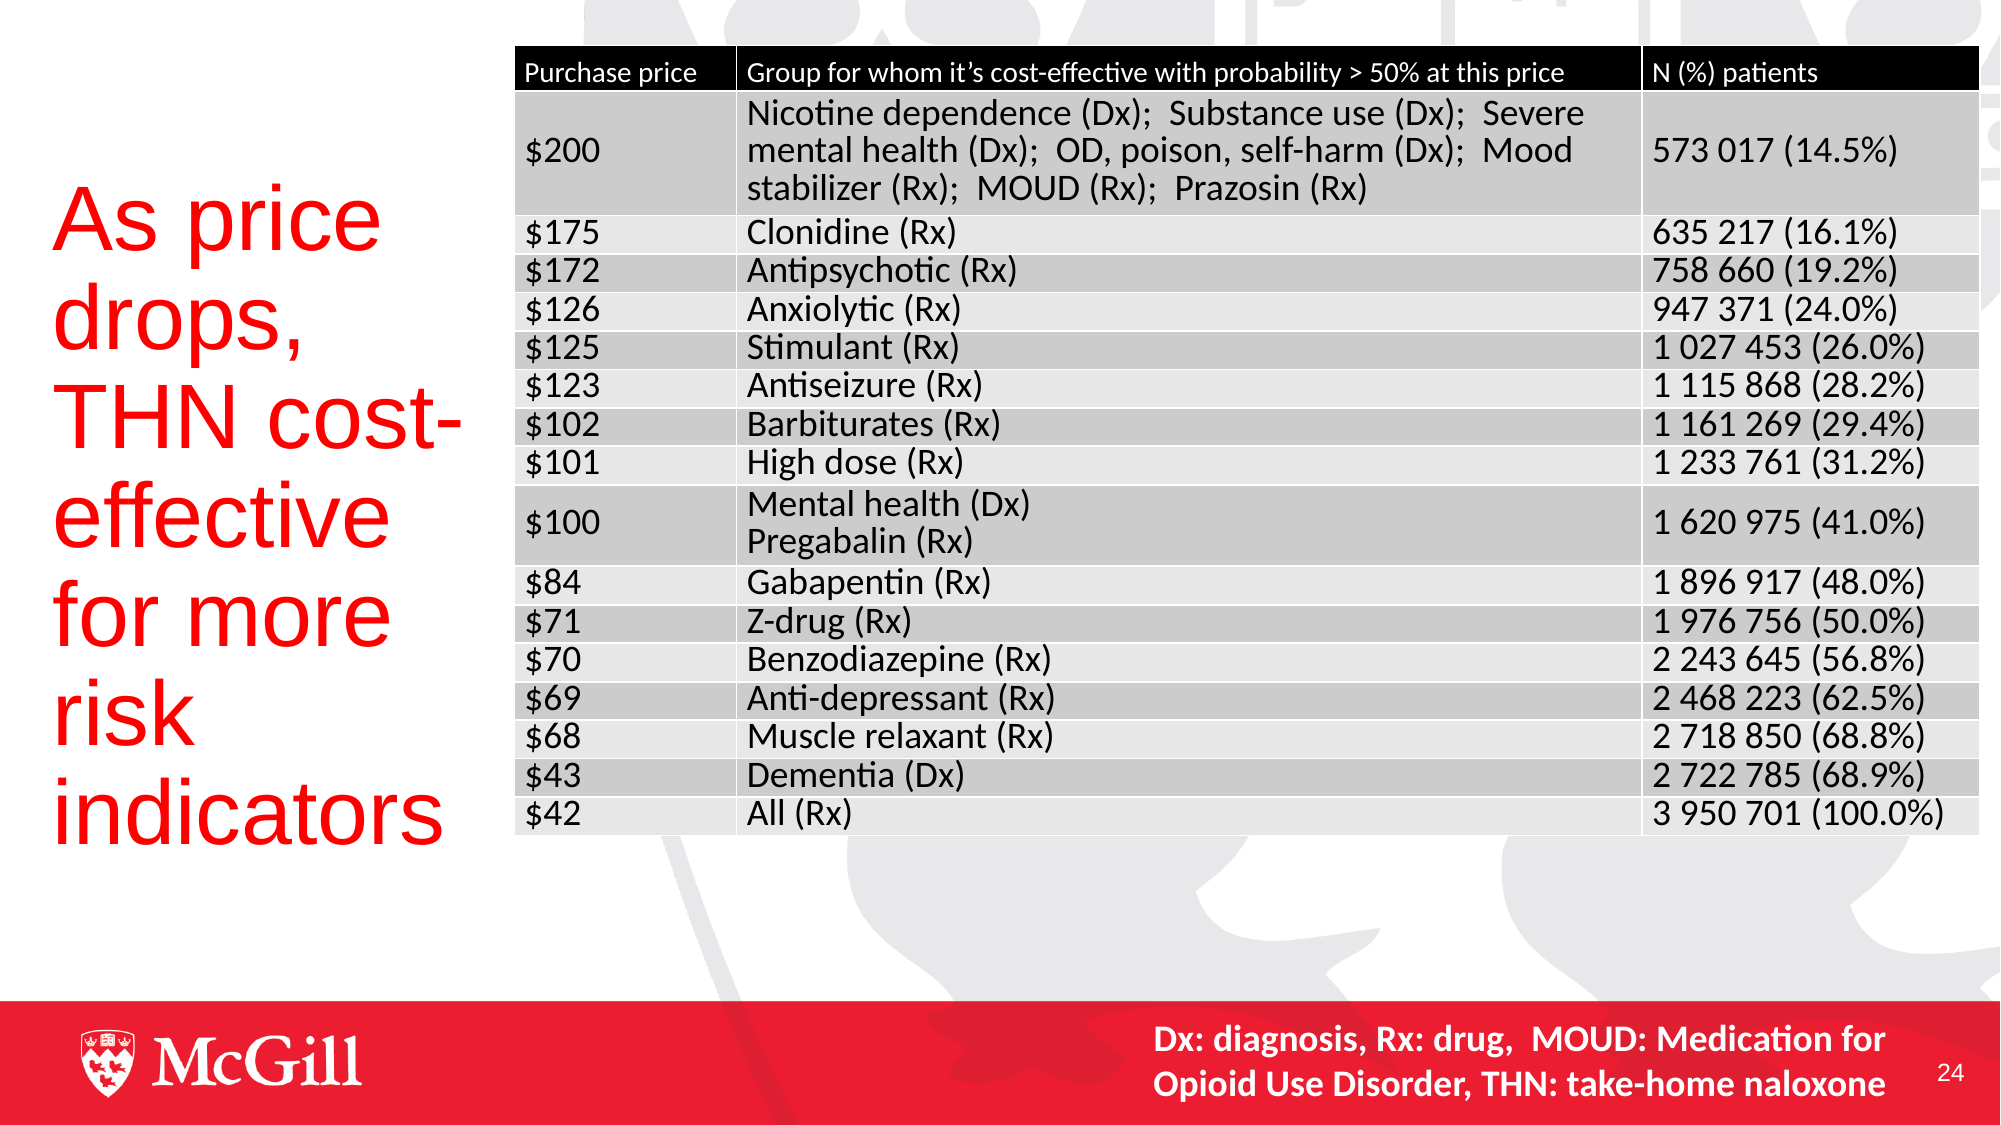

| Purchase price | Group for whom it’s cost-effective with probability > 50% at this price | N (%) patients |
| --- | --- | --- |
| $200 | Nicotine dependence (Dx); Substance use (Dx); Severe mental health (Dx); OD, poison, self-harm (Dx); Mood stabilizer (Rx); MOUD (Rx); Prazosin (Rx) | 573 017 (14.5%) |
| $175 | Clonidine (Rx) | 635 217 (16.1%) |
| $172 | Antipsychotic (Rx) | 758 660 (19.2%) |
| $126 | Anxiolytic (Rx) | 947 371 (24.0%) |
| $125 | Stimulant (Rx) | 1 027 453 (26.0%) |
| $123 | Antiseizure (Rx) | 1 115 868 (28.2%) |
| $102 | Barbiturates (Rx) | 1 161 269 (29.4%) |
| $101 | High dose (Rx) | 1 233 761 (31.2%) |
| $100 | Mental health (Dx) Pregabalin (Rx) | 1 620 975 (41.0%) |
| $84 | Gabapentin (Rx) | 1 896 917 (48.0%) |
| $71 | Z-drug (Rx) | 1 976 756 (50.0%) |
| $70 | Benzodiazepine (Rx) | 2 243 645 (56.8%) |
| $69 | Anti-depressant (Rx) | 2 468 223 (62.5%) |
| $68 | Muscle relaxant (Rx) | 2 718 850 (68.8%) |
| $43 | Dementia (Dx) | 2 722 785 (68.9%) |
| $42 | All (Rx) | 3 950 701 (100.0%) |
# As price drops, THN cost-effective for more risk indicators
Dx: diagnosis, Rx: drug,  MOUD: Medication for Opioid Use Disorder, THN: take-home naloxone
24